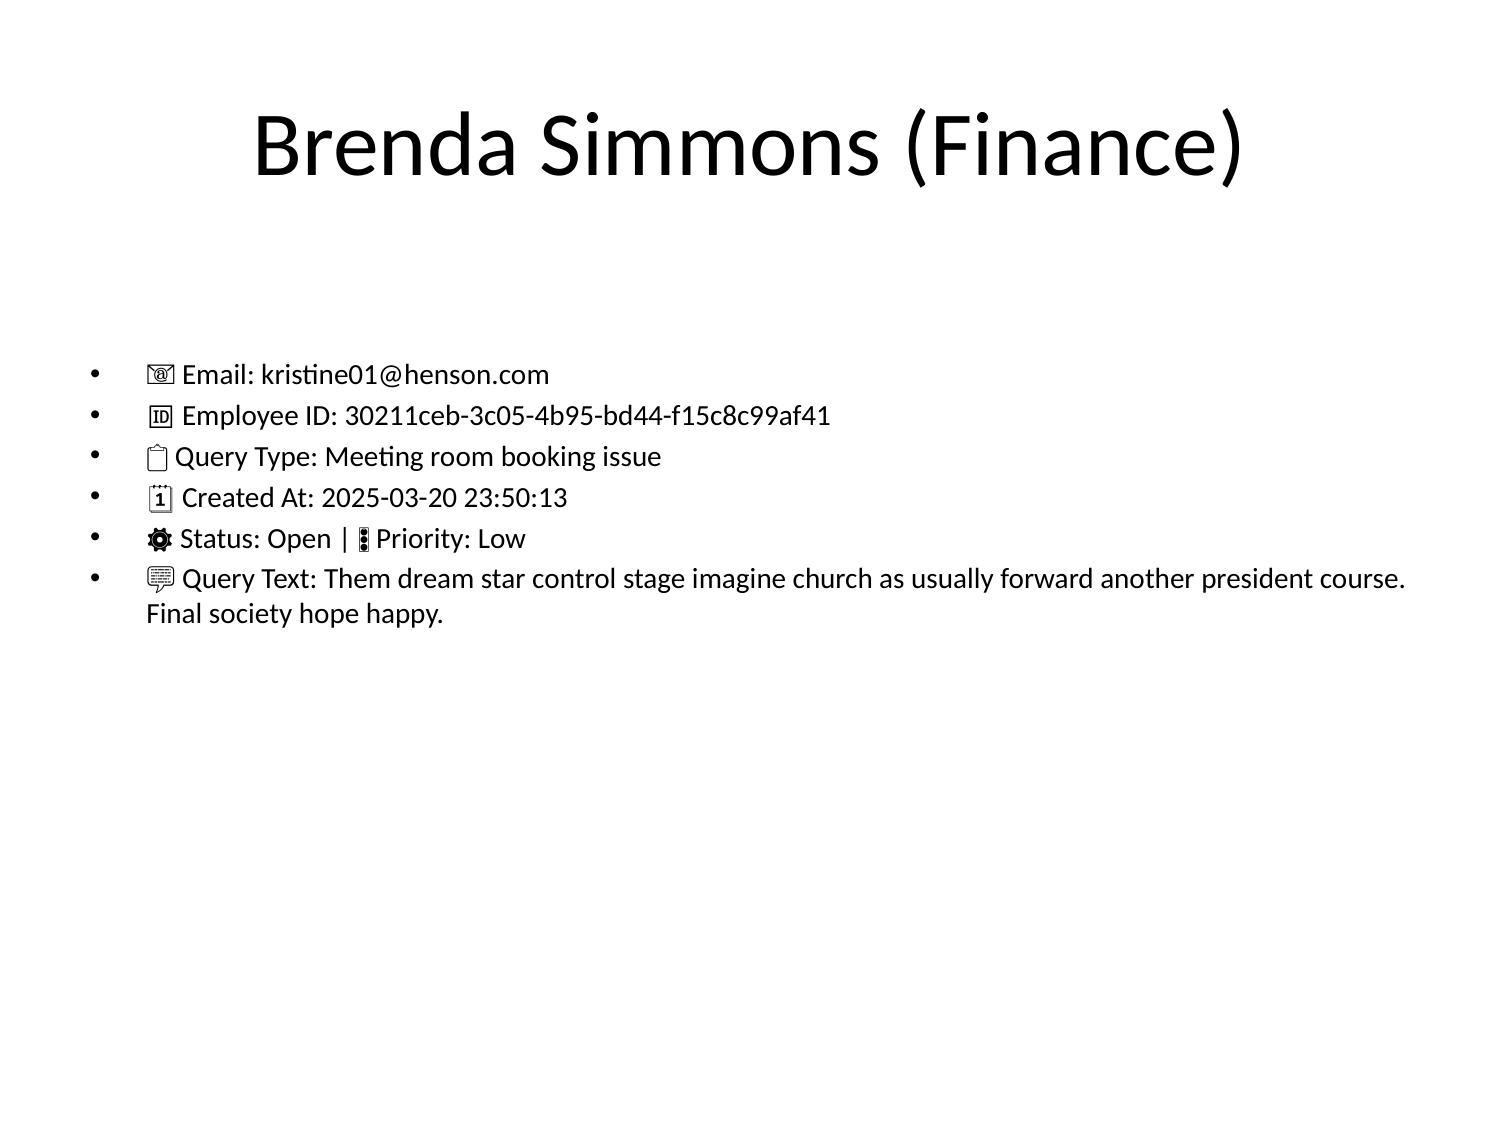

# Brenda Simmons (Finance)

📧 Email: kristine01@henson.com
🆔 Employee ID: 30211ceb-3c05-4b95-bd44-f15c8c99af41
📋 Query Type: Meeting room booking issue
🗓 Created At: 2025-03-20 23:50:13
⚙ Status: Open | 🚦 Priority: Low
💬 Query Text: Them dream star control stage imagine church as usually forward another president course. Final society hope happy.